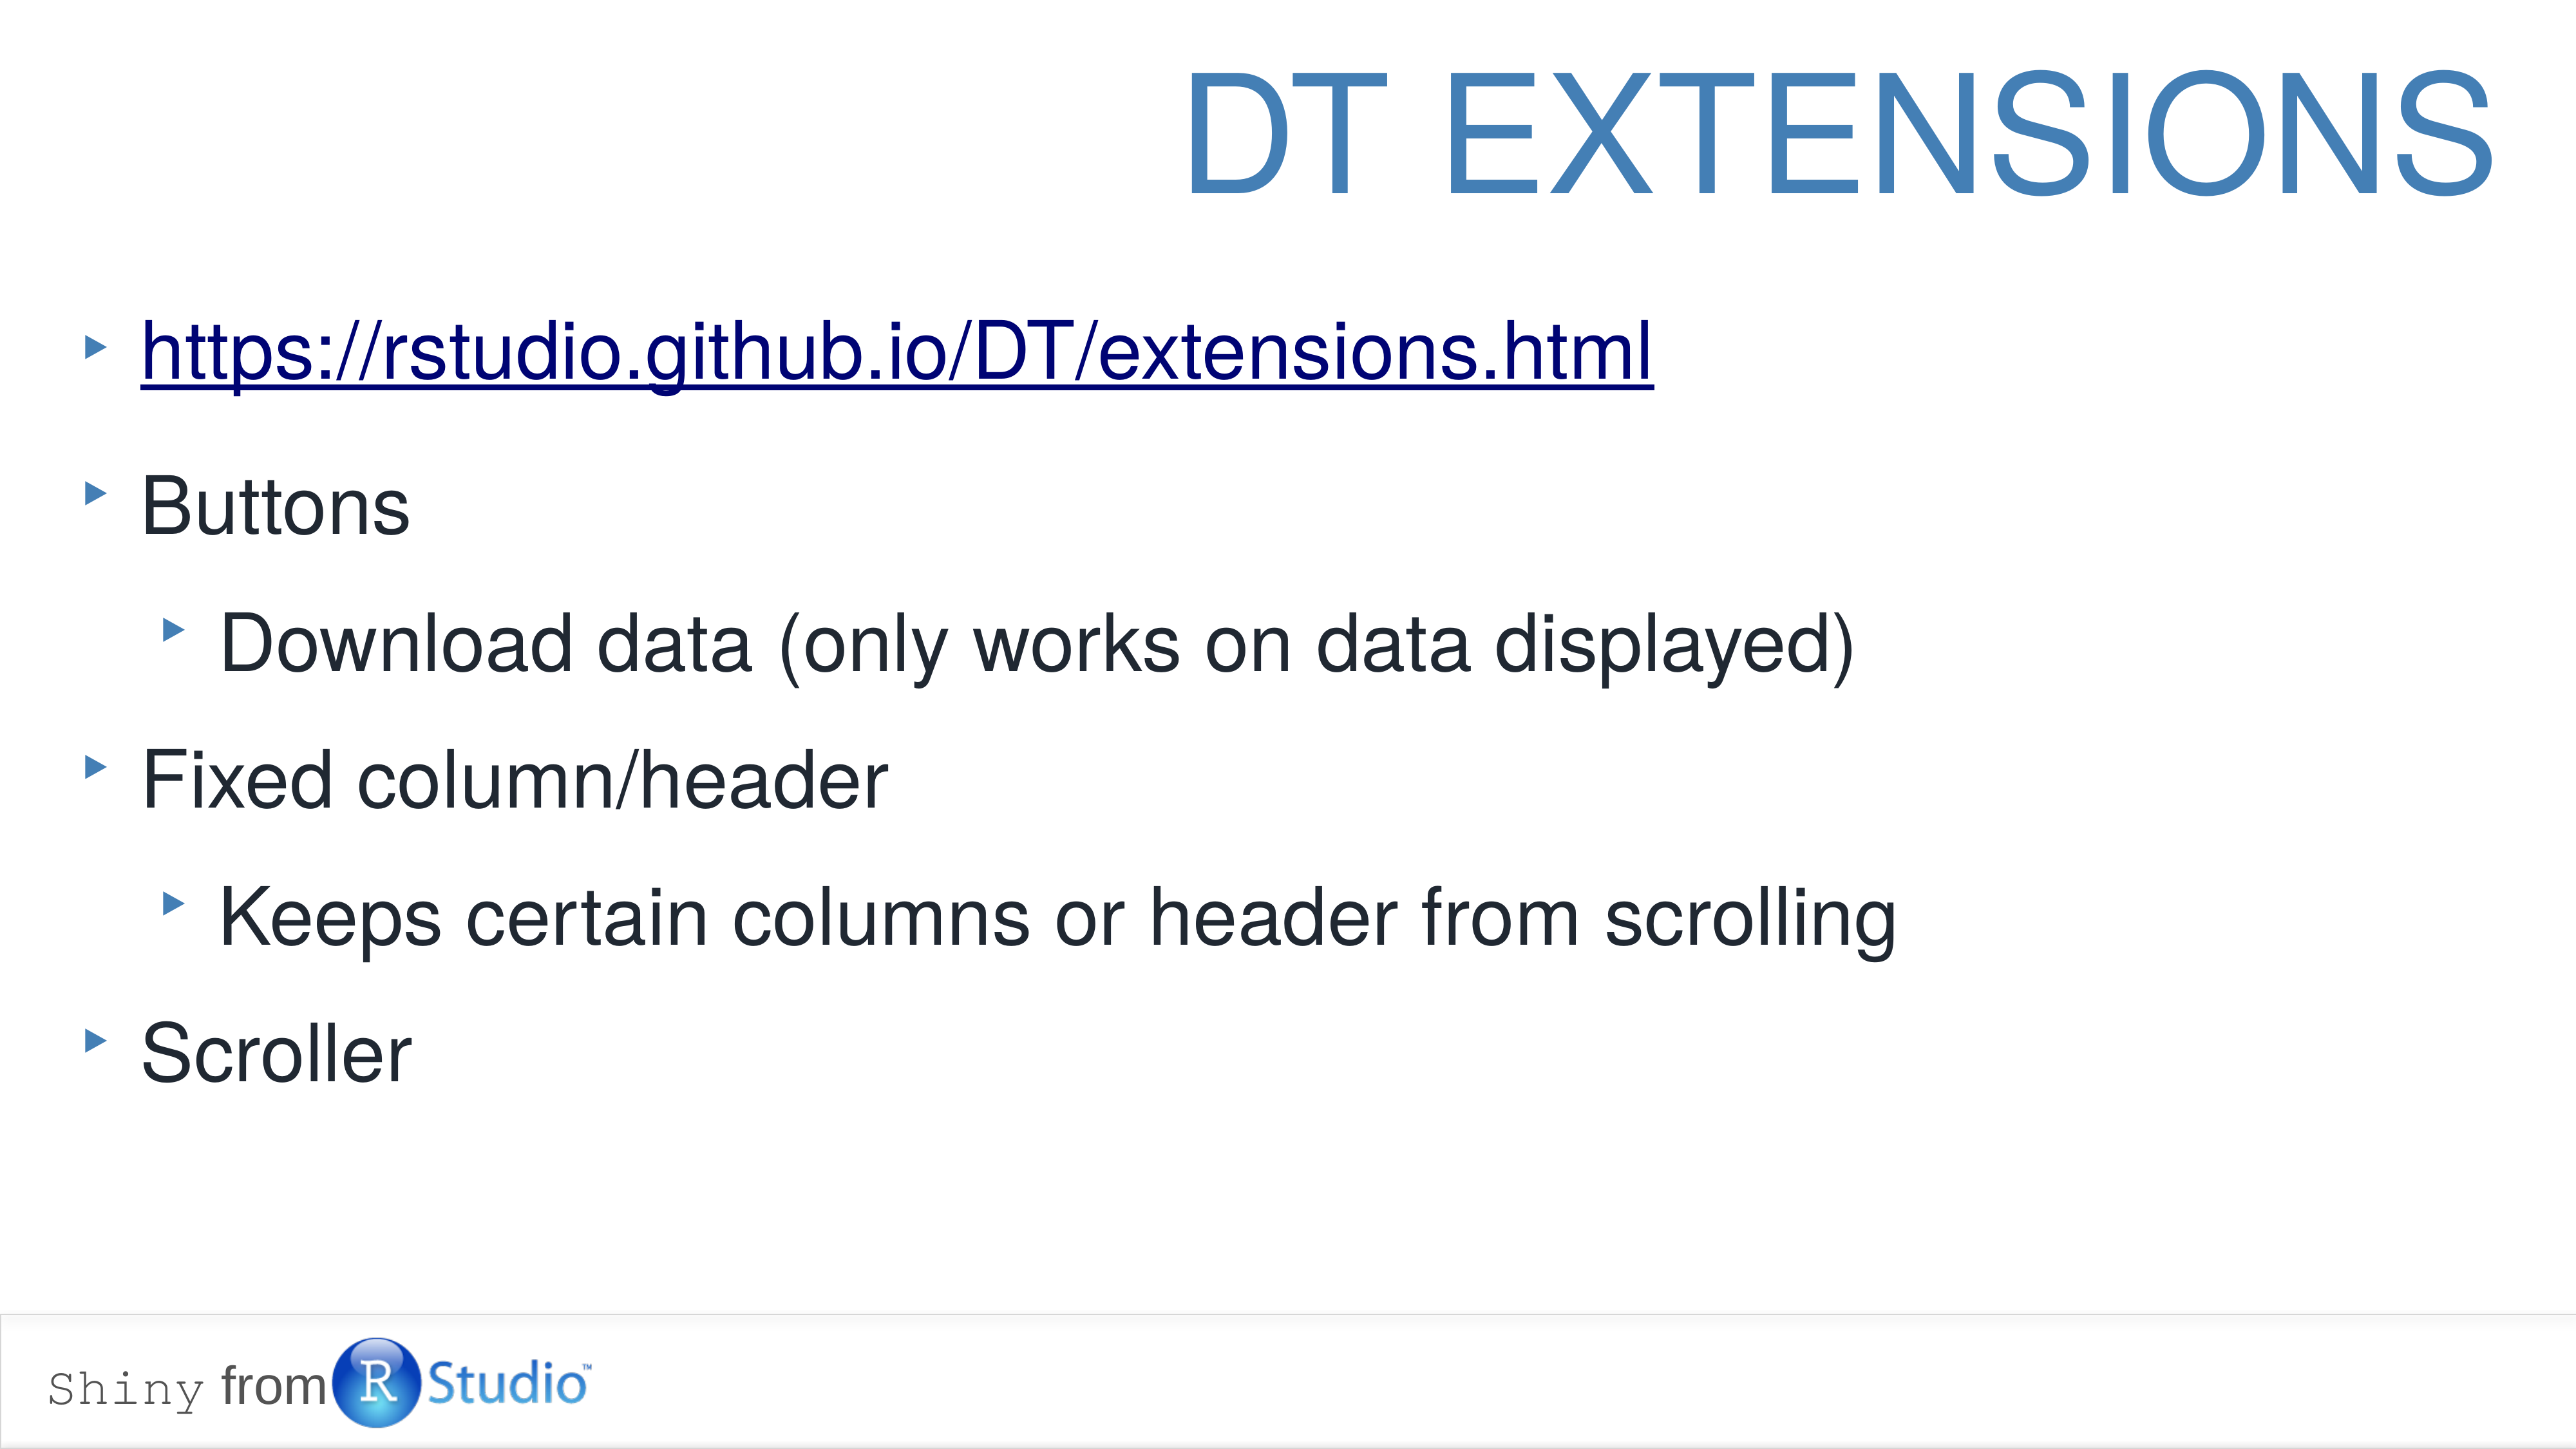

DT Extensions
https://rstudio.github.io/DT/extensions.html
Buttons
Download data (only works on data displayed)
Fixed column/header
Keeps certain columns or header from scrolling
Scroller